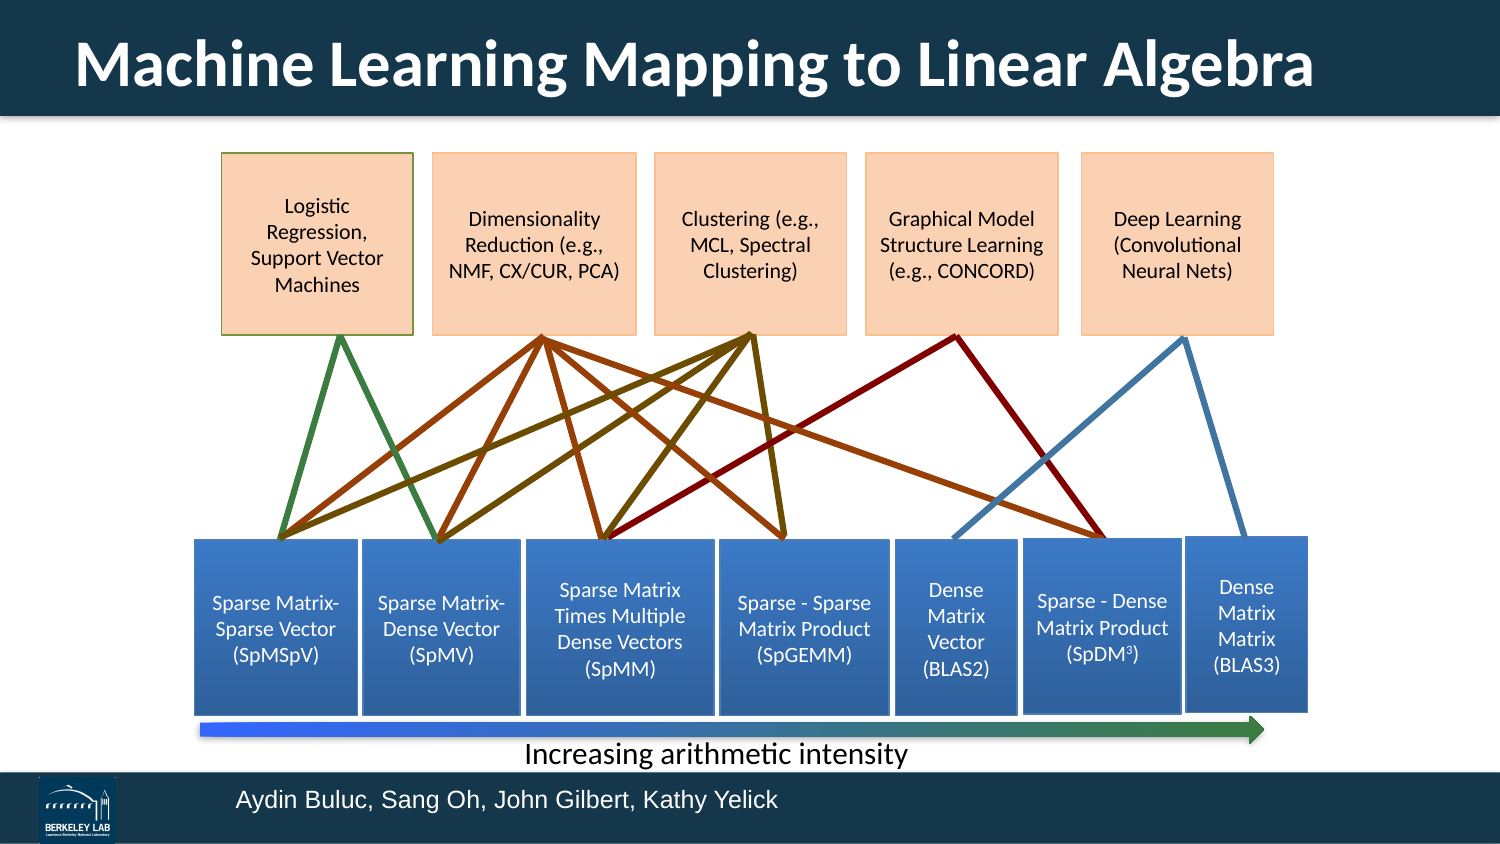

# Machine Learning Mapping to Linear Algebra
Logistic Regression, Support Vector Machines
Dimensionality Reduction (e.g., NMF, CX/CUR, PCA)
Clustering (e.g., MCL, Spectral Clustering)
Graphical Model Structure Learning (e.g., CONCORD)
Deep Learning (Convolutional Neural Nets)

Dense Matrix Matrix (BLAS3)
Sparse - Dense Matrix Product
(SpDM3)
Sparse Matrix-Sparse Vector (SpMSpV)
Sparse Matrix-Dense Vector (SpMV)
Sparse Matrix Times Multiple Dense Vectors
(SpMM)
Sparse - Sparse Matrix Product
(SpGEMM)
Dense Matrix Vector
(BLAS2)

Increasing arithmetic intensity
Aydin Buluc, Sang Oh, John Gilbert, Kathy Yelick